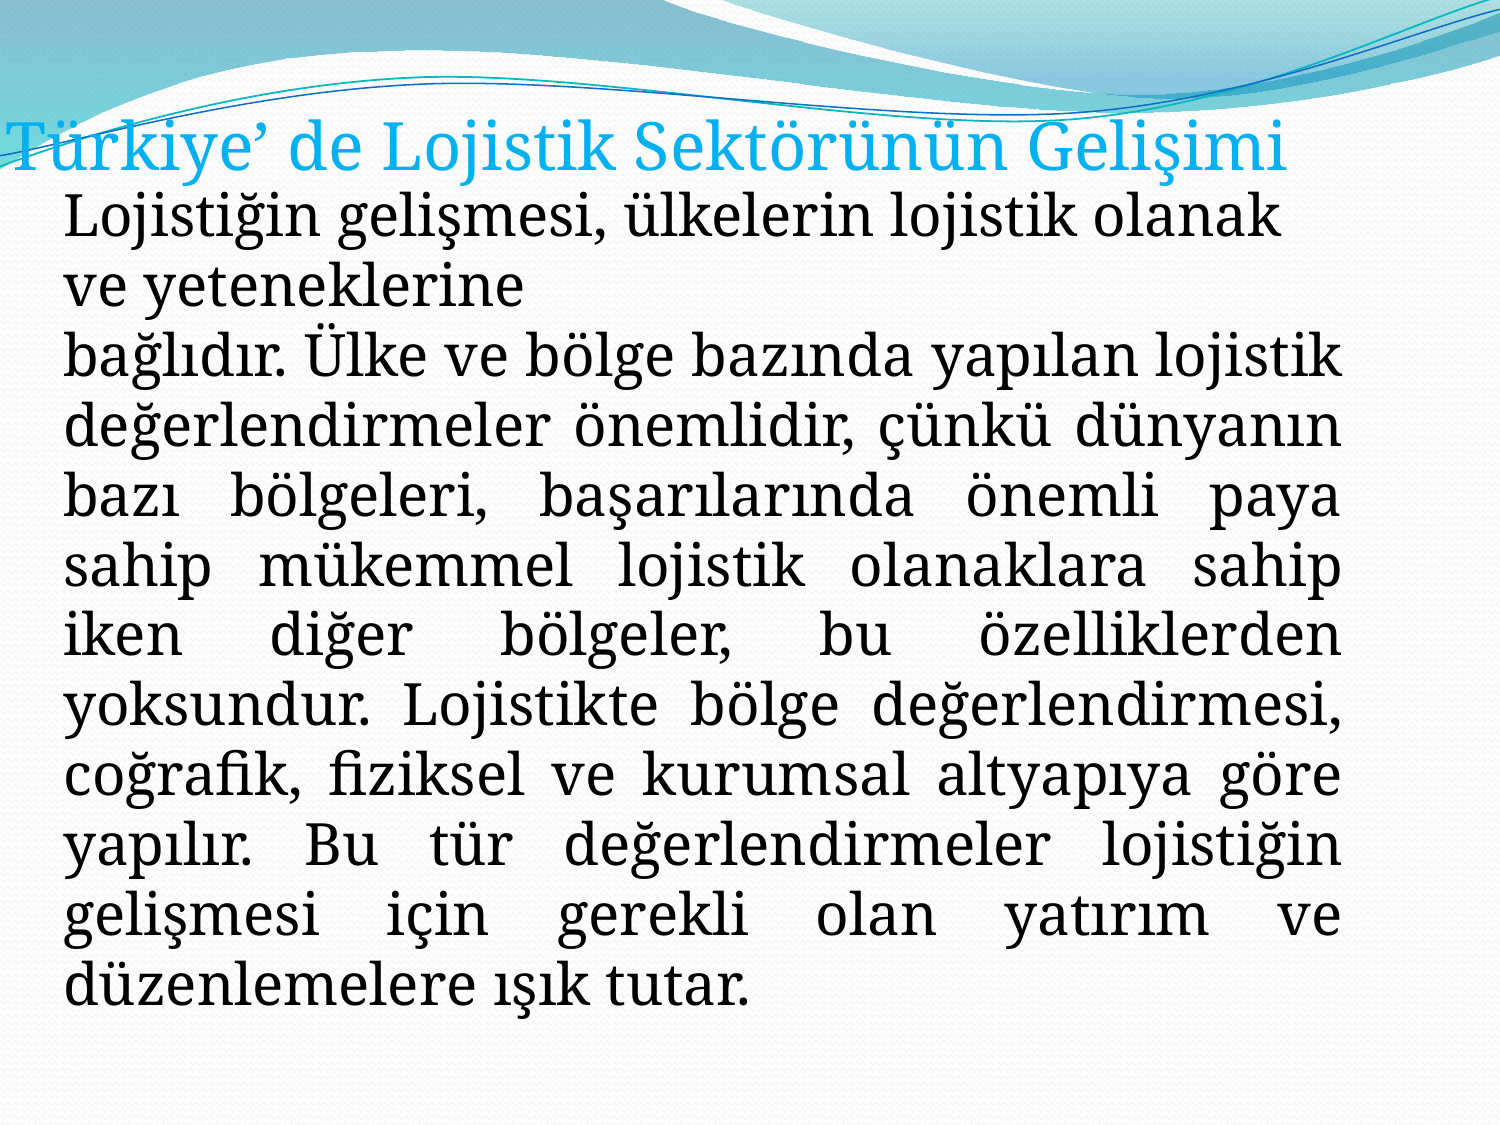

Türkiye’ de Lojistik Sektörünün Gelişimi
Lojistiğin gelişmesi, ülkelerin lojistik olanak ve yeteneklerine
bağlıdır. Ülke ve bölge bazında yapılan lojistik değerlendirmeler önemlidir, çünkü dünyanın bazı bölgeleri, başarılarında önemli paya sahip mükemmel lojistik olanaklara sahip iken diğer bölgeler, bu özelliklerden yoksundur. Lojistikte bölge değerlendirmesi, coğrafik, fiziksel ve kurumsal altyapıya göre yapılır. Bu tür değerlendirmeler lojistiğin gelişmesi için gerekli olan yatırım ve düzenlemelere ışık tutar.